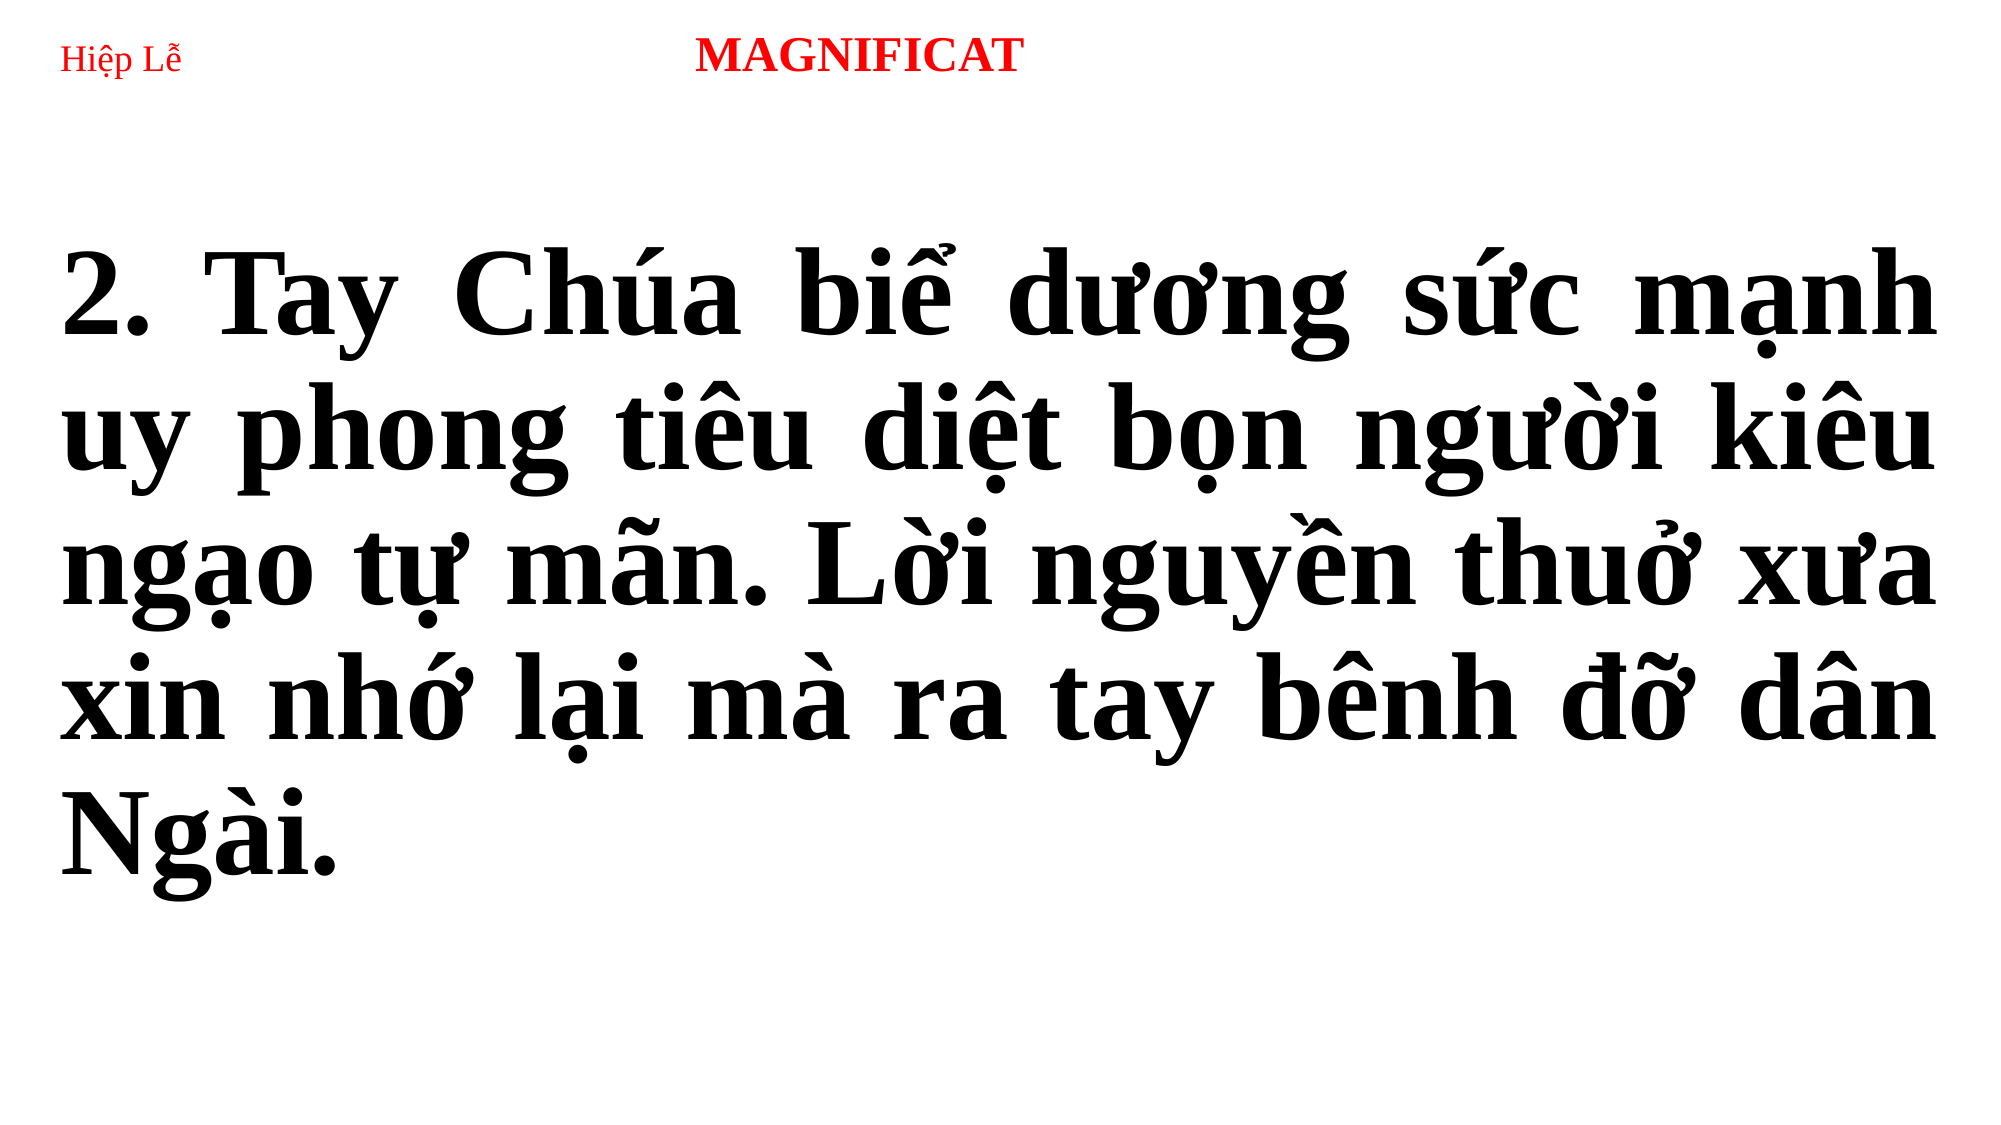

# Hiệp Lễ                                                      MAGNIFICAT
2. Tay Chúa biể dương sức mạnh uy phong tiêu diệt bọn người kiêu ngạo tự mãn. Lời nguyền thuở xưa xin nhớ lại mà ra tay bênh đỡ dân Ngài.